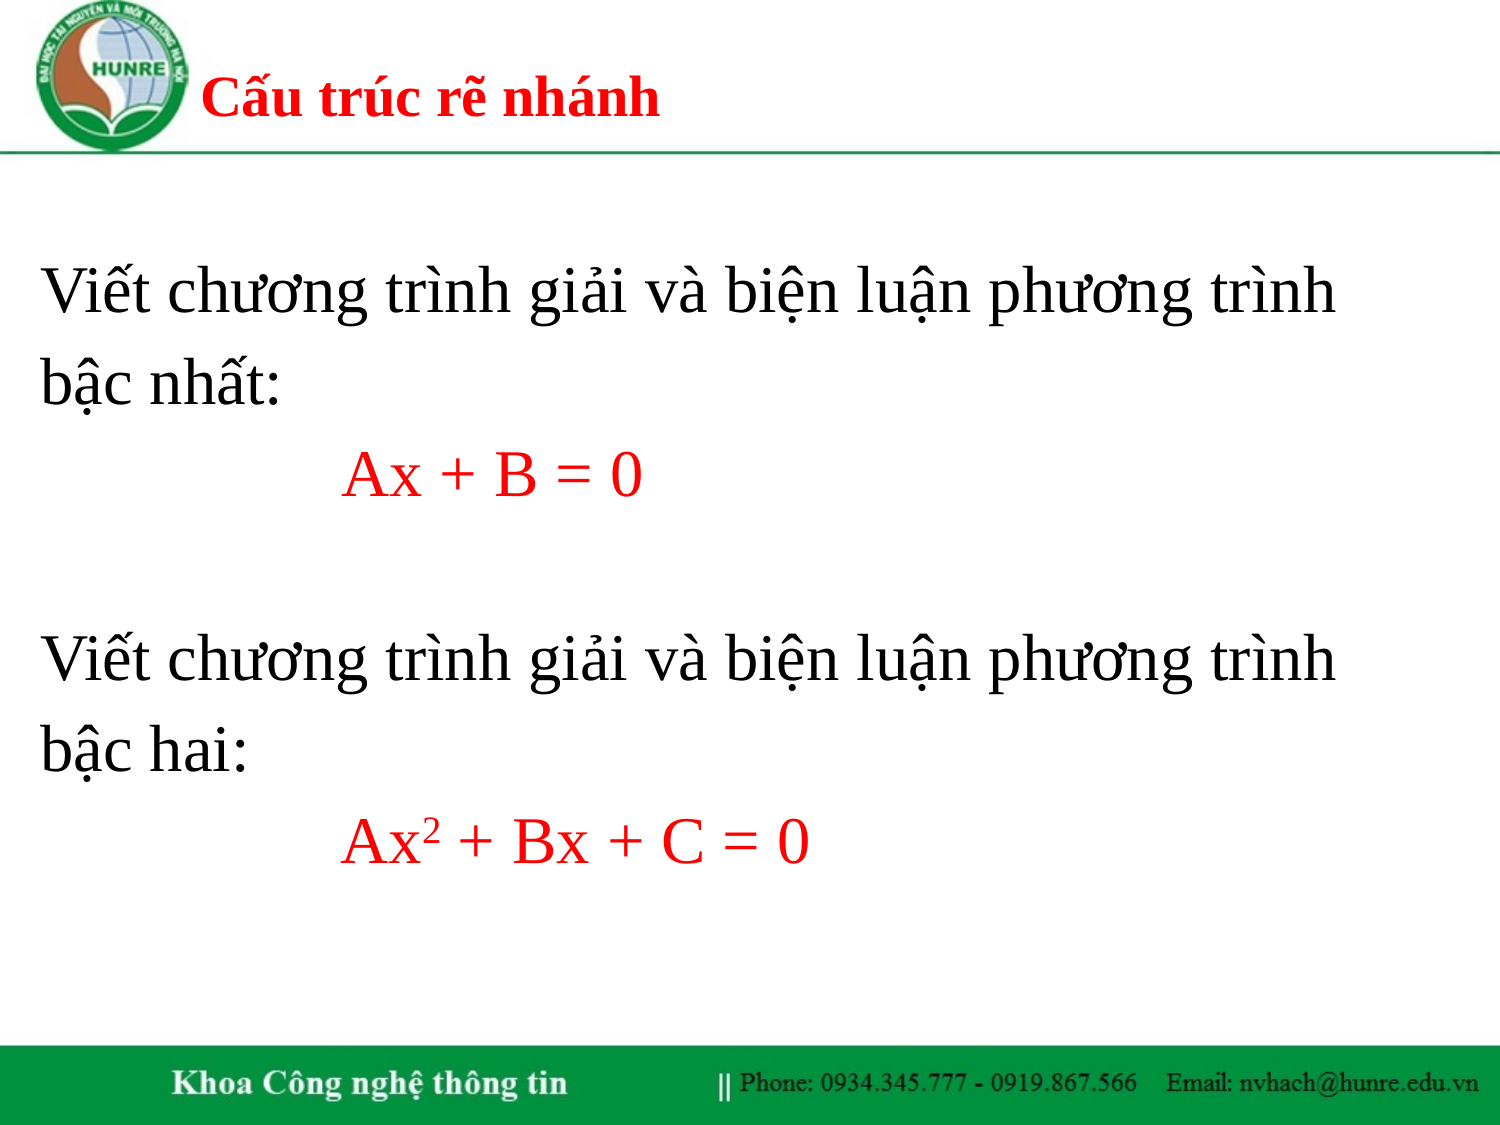

# Cấu trúc rẽ nhánh

Viết chương trình giải và biện luận phương trình bậc nhất:
                  Ax + B = 0

Viết chương trình giải và biện luận phương trình bậc hai:
		Ax2 + Bx + C = 0